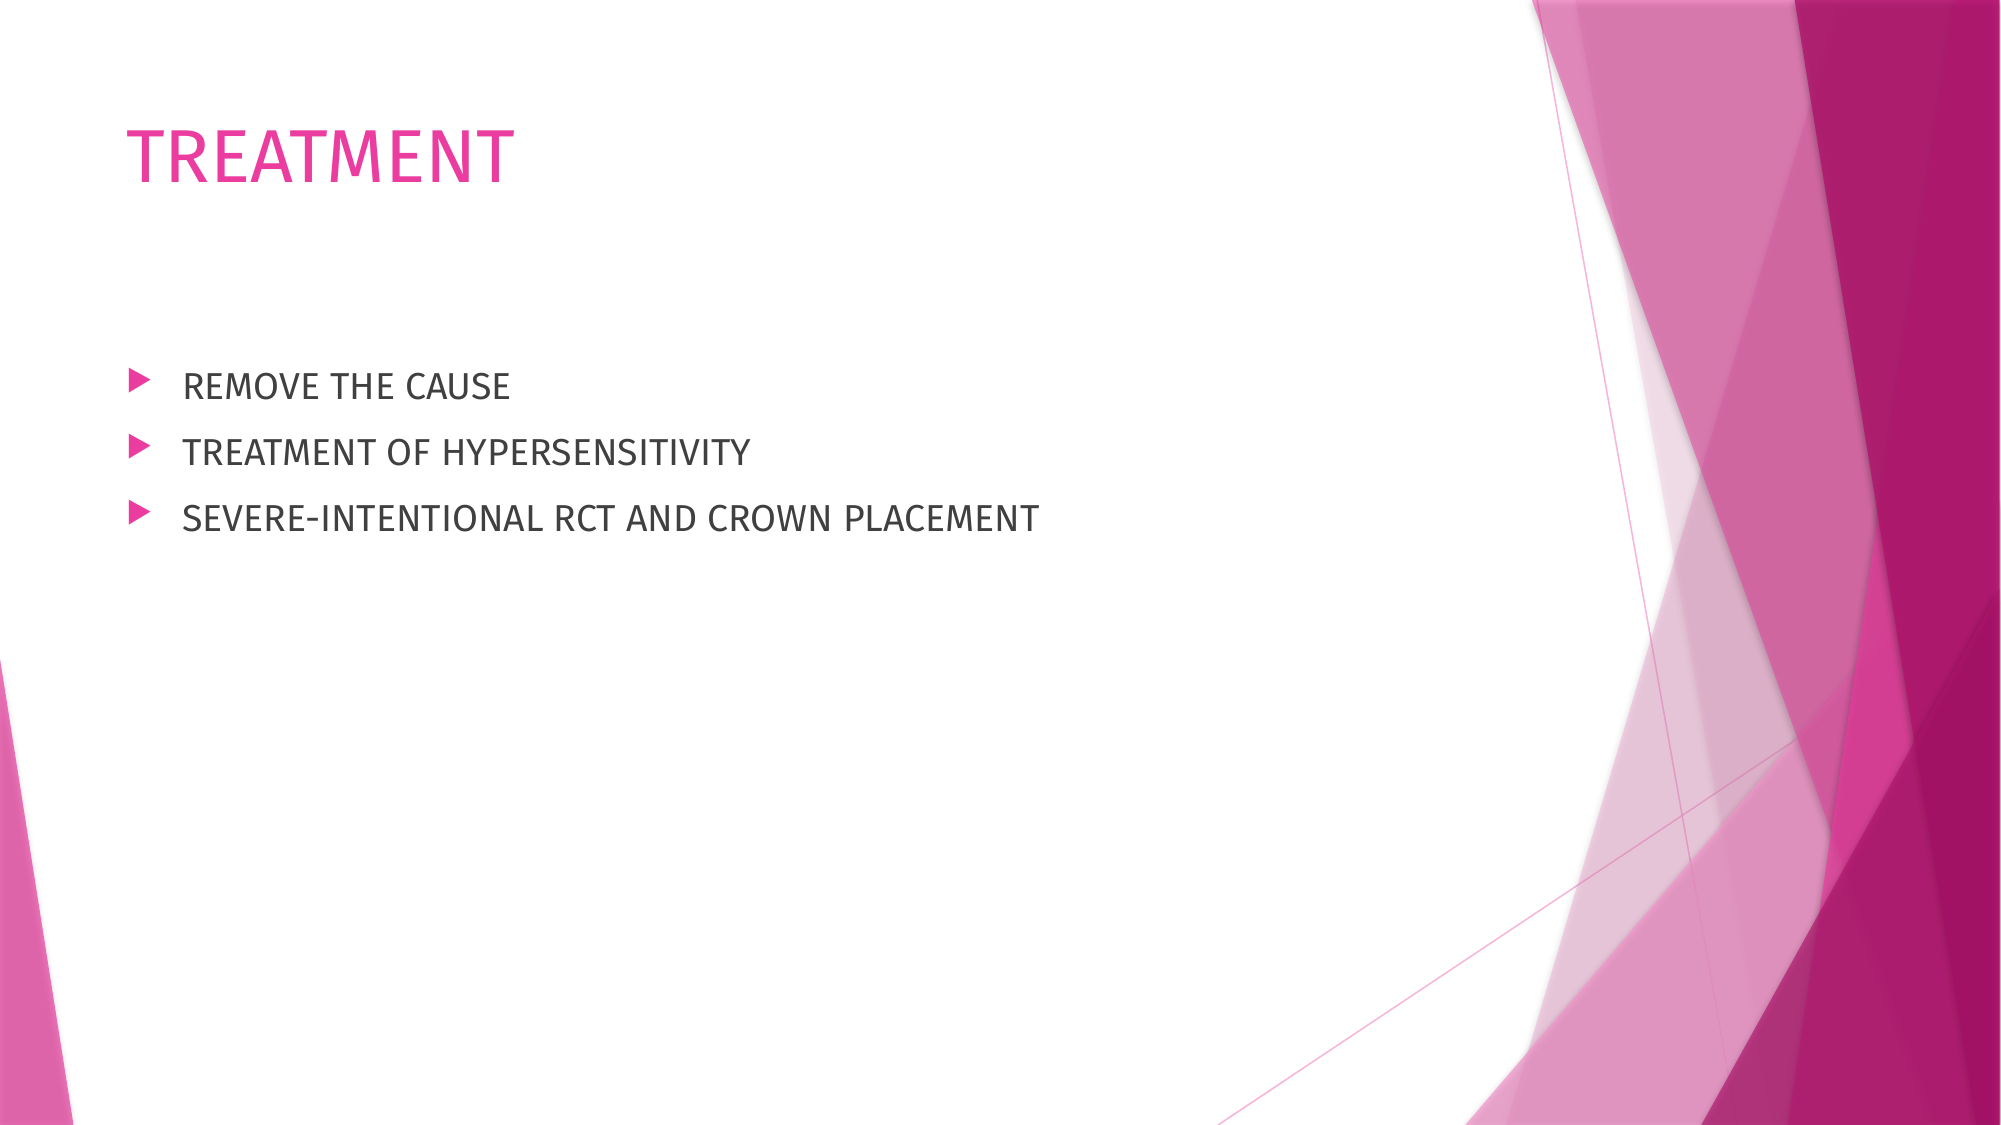

# TREATMENT
REMOVE THE CAUSE
TREATMENT OF HYPERSENSITIVITY
SEVERE-INTENTIONAL RCT AND CROWN PLACEMENT